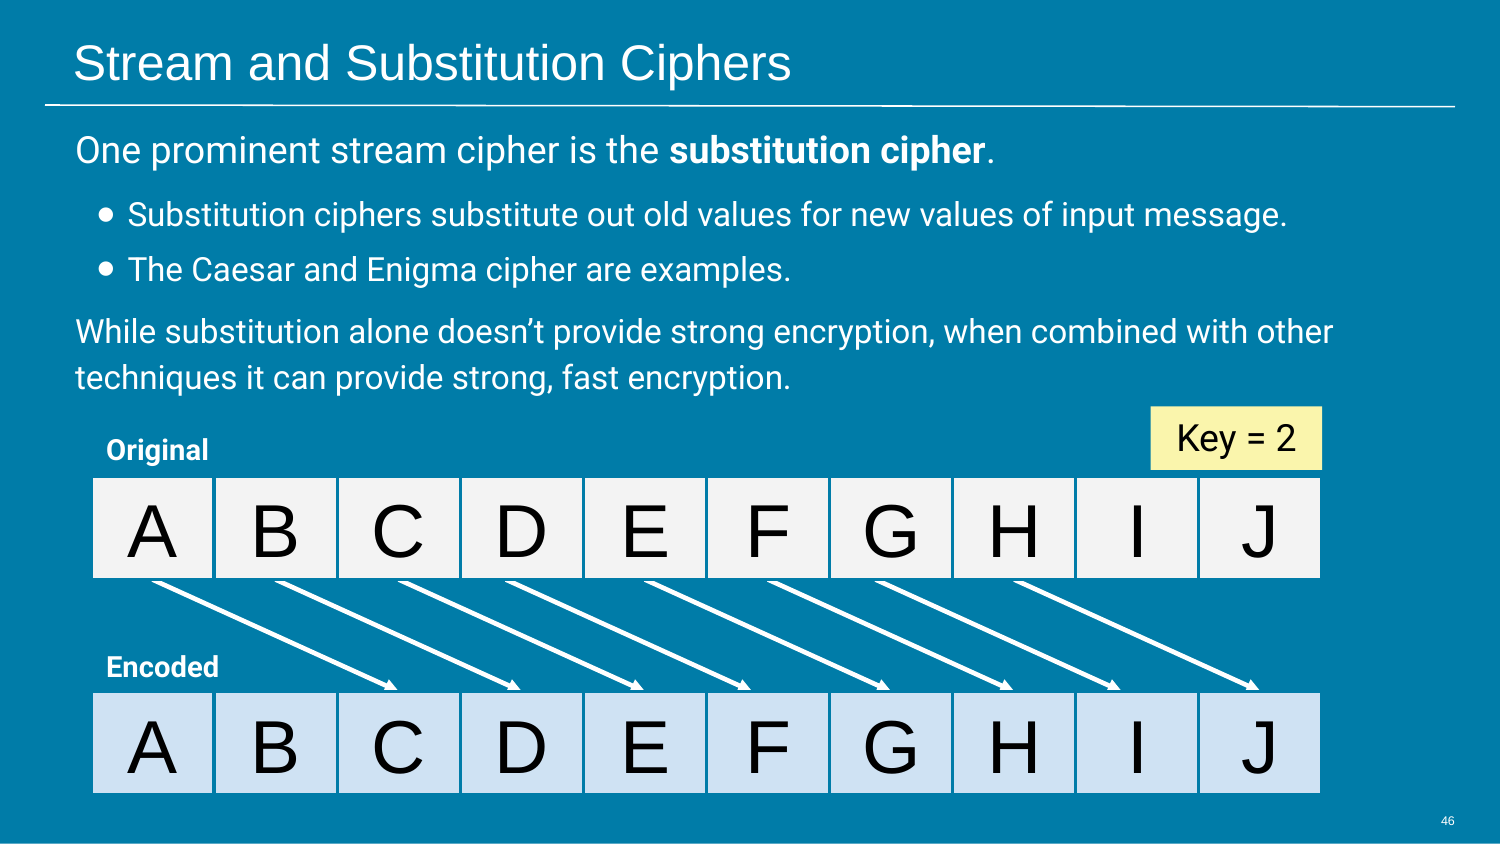

# Stream and Substitution Ciphers
One prominent stream cipher is the substitution cipher.
Substitution ciphers substitute out old values for new values of input message.
The Caesar and Enigma cipher are examples.
While substitution alone doesn’t provide strong encryption, when combined with other techniques it can provide strong, fast encryption.
Key = 2
Original
Encoded
A
B
C
D
E
F
G
H
I
J
A
B
C
D
E
F
G
H
I
J
46